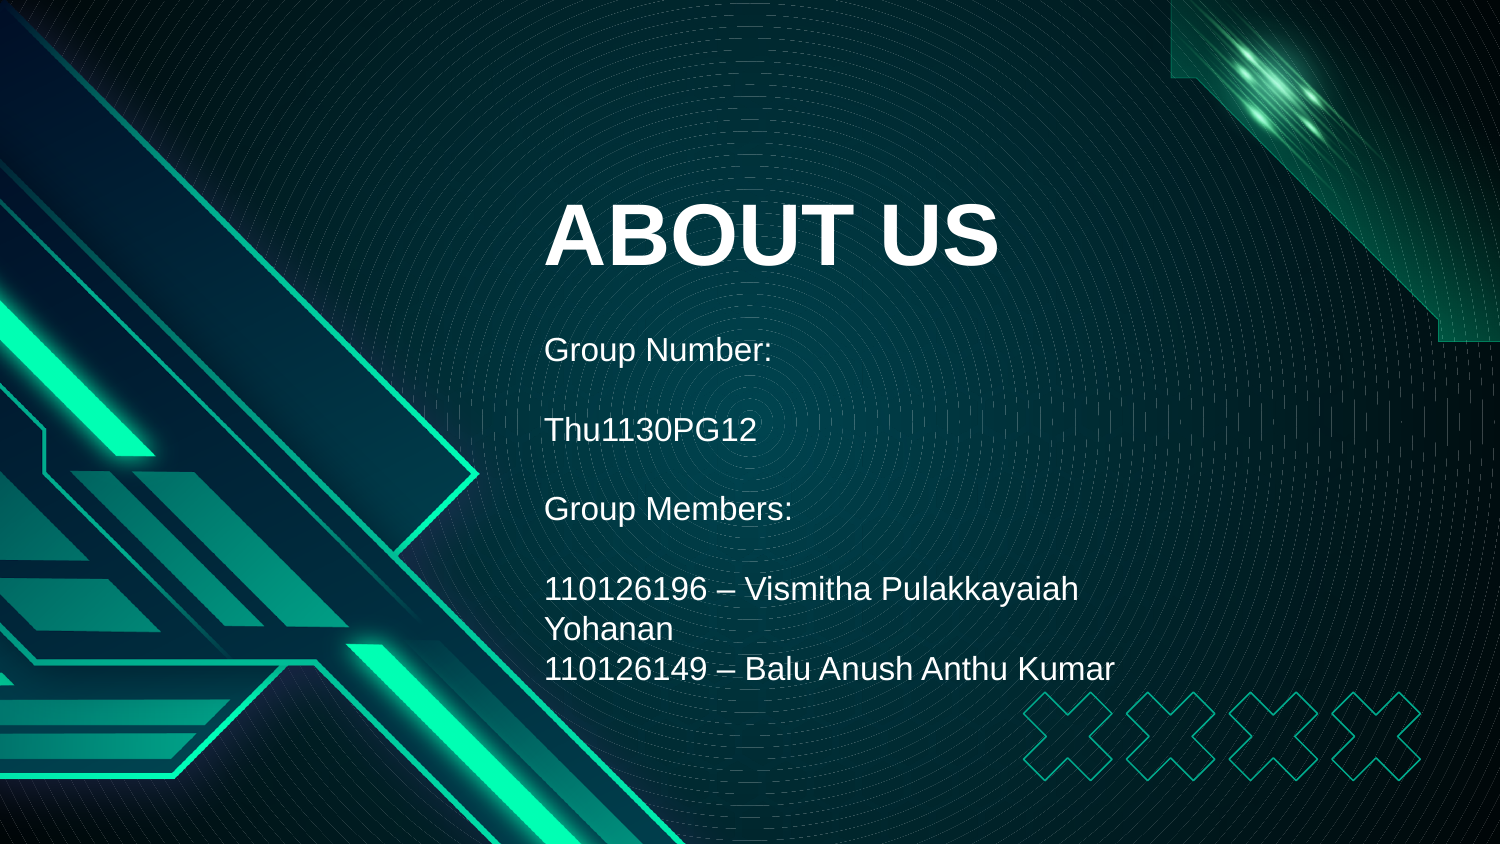

# ABOUT US
Group Number:

Thu1130PG12

Group Members:

110126196 – Vismitha Pulakkayaiah Yohanan
110126149 – Balu Anush Anthu Kumar